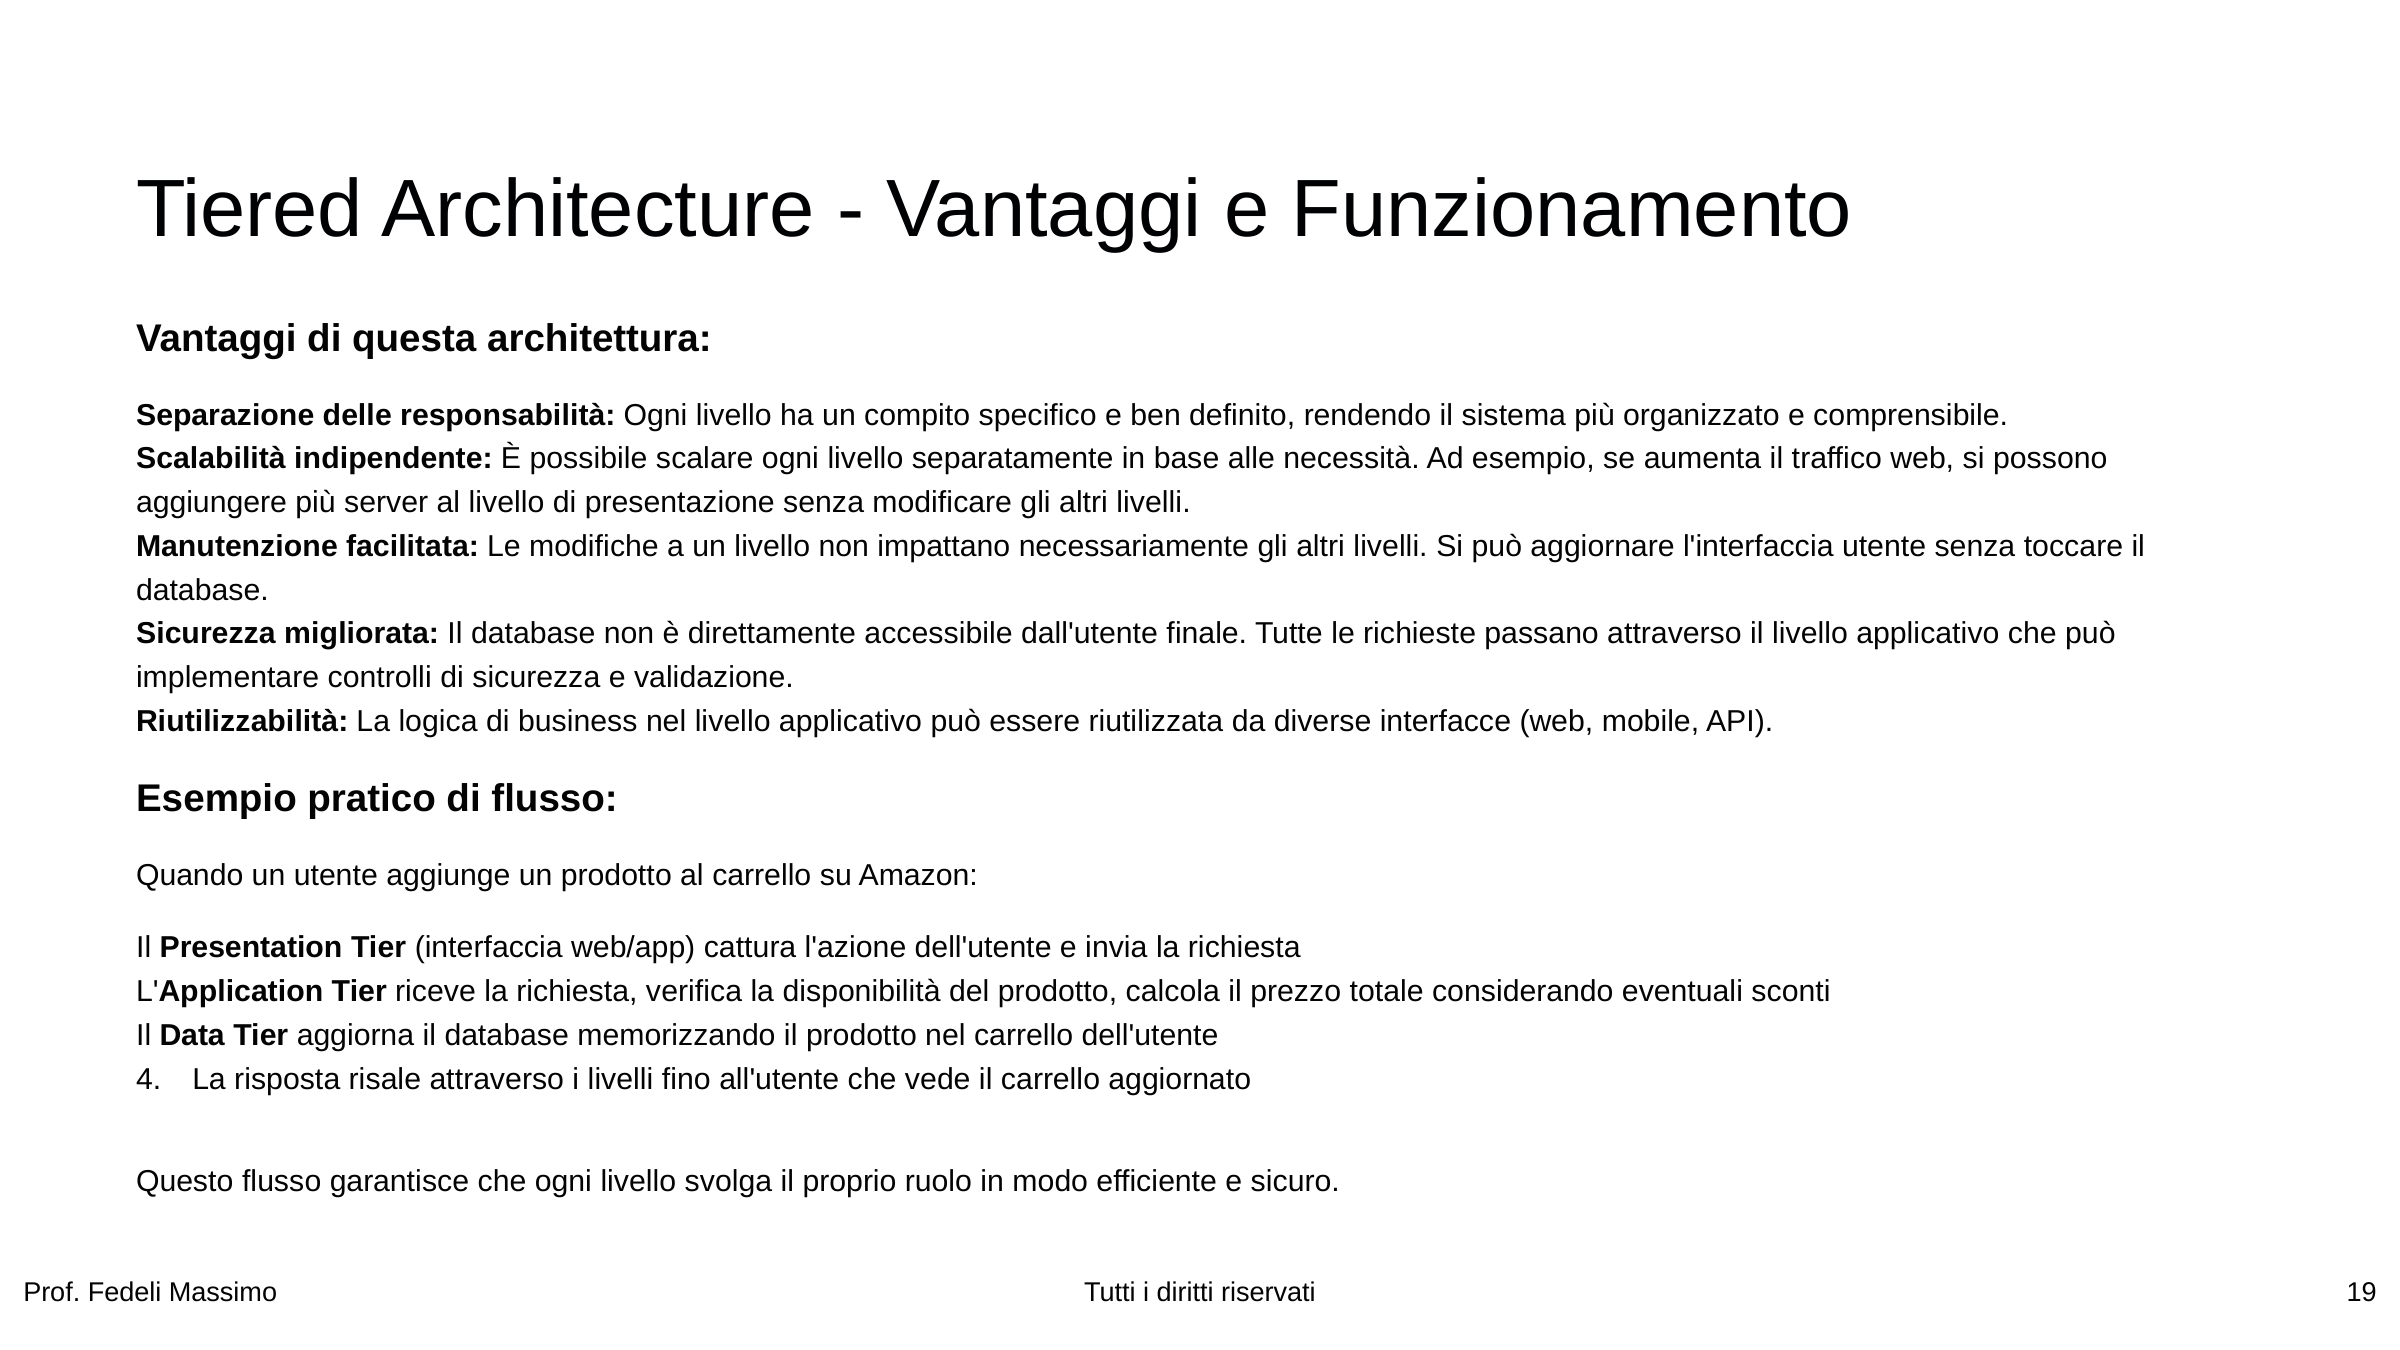

Tiered Architecture - Vantaggi e Funzionamento
Vantaggi di questa architettura:
Separazione delle responsabilità: Ogni livello ha un compito specifico e ben definito, rendendo il sistema più organizzato e comprensibile.
Scalabilità indipendente: È possibile scalare ogni livello separatamente in base alle necessità. Ad esempio, se aumenta il traffico web, si possono aggiungere più server al livello di presentazione senza modificare gli altri livelli.
Manutenzione facilitata: Le modifiche a un livello non impattano necessariamente gli altri livelli. Si può aggiornare l'interfaccia utente senza toccare il database.
Sicurezza migliorata: Il database non è direttamente accessibile dall'utente finale. Tutte le richieste passano attraverso il livello applicativo che può implementare controlli di sicurezza e validazione.
Riutilizzabilità: La logica di business nel livello applicativo può essere riutilizzata da diverse interfacce (web, mobile, API).
Esempio pratico di flusso:
Quando un utente aggiunge un prodotto al carrello su Amazon:
Il Presentation Tier (interfaccia web/app) cattura l'azione dell'utente e invia la richiesta
L'Application Tier riceve la richiesta, verifica la disponibilità del prodotto, calcola il prezzo totale considerando eventuali sconti
Il Data Tier aggiorna il database memorizzando il prodotto nel carrello dell'utente
La risposta risale attraverso i livelli fino all'utente che vede il carrello aggiornato
Questo flusso garantisce che ogni livello svolga il proprio ruolo in modo efficiente e sicuro.
Prof. Fedeli Massimo
Tutti i diritti riservati
19